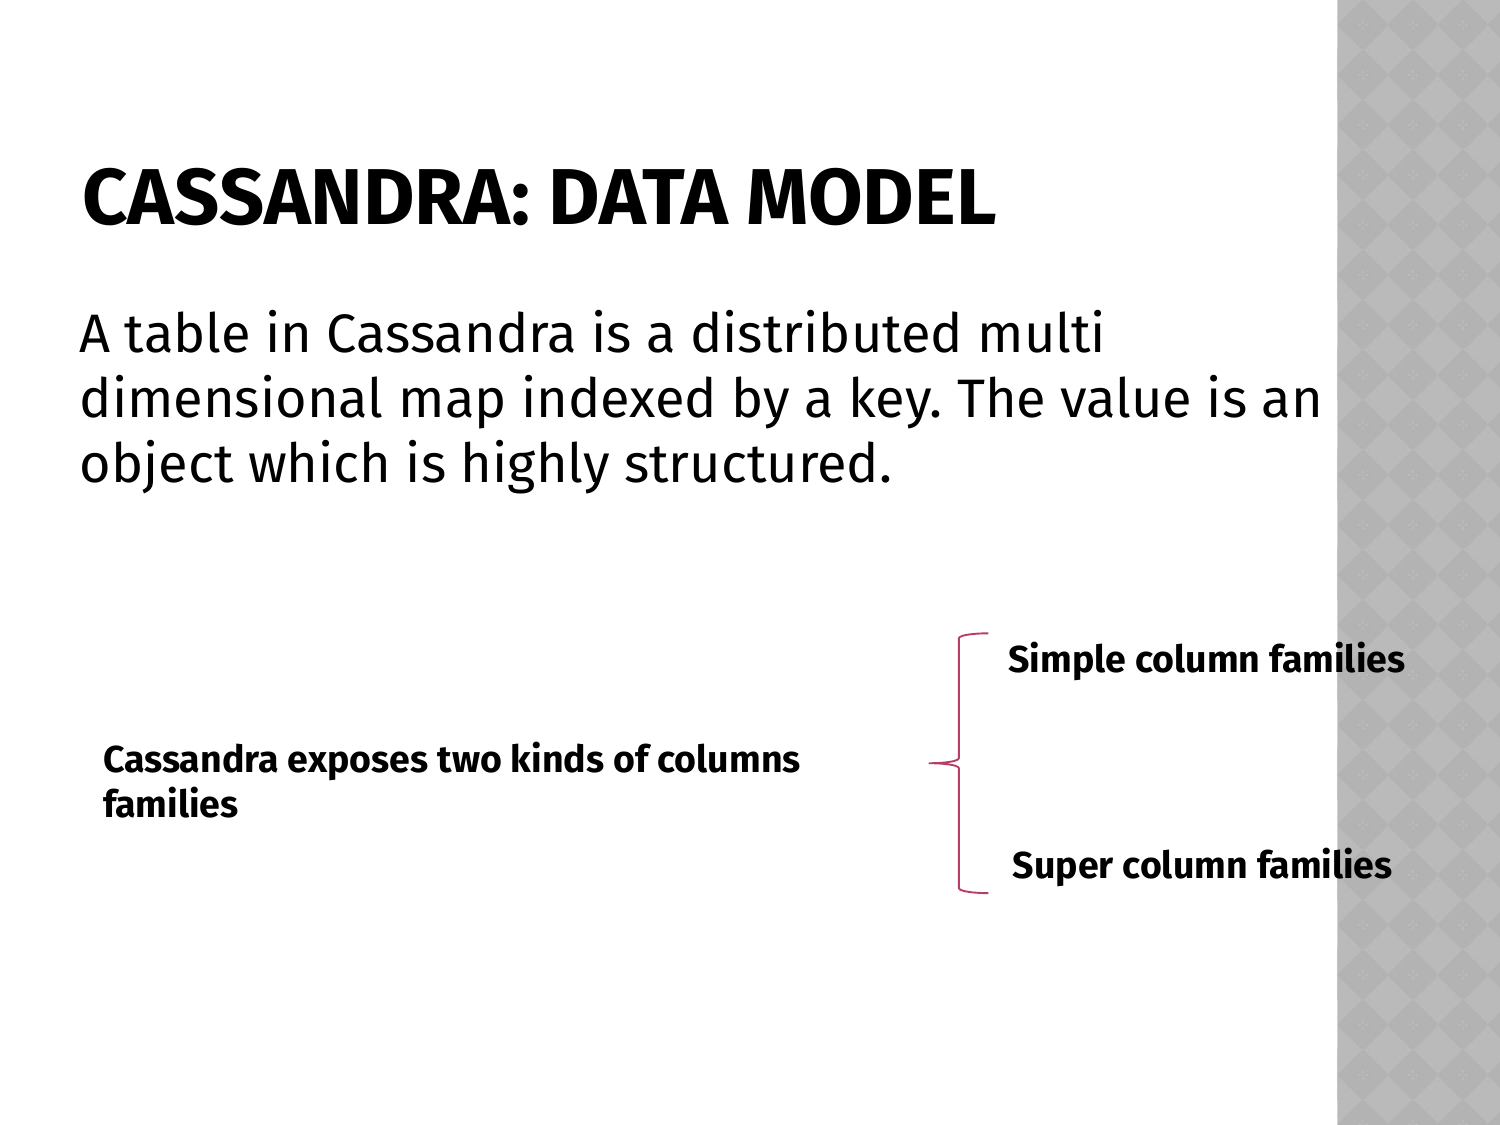

# Cassandra: Data Model
A table in Cassandra is a distributed multi dimensional map indexed by a key. The value is an object which is highly structured.
Simple column families

Cassandra exposes two kinds of columns families
Super column families